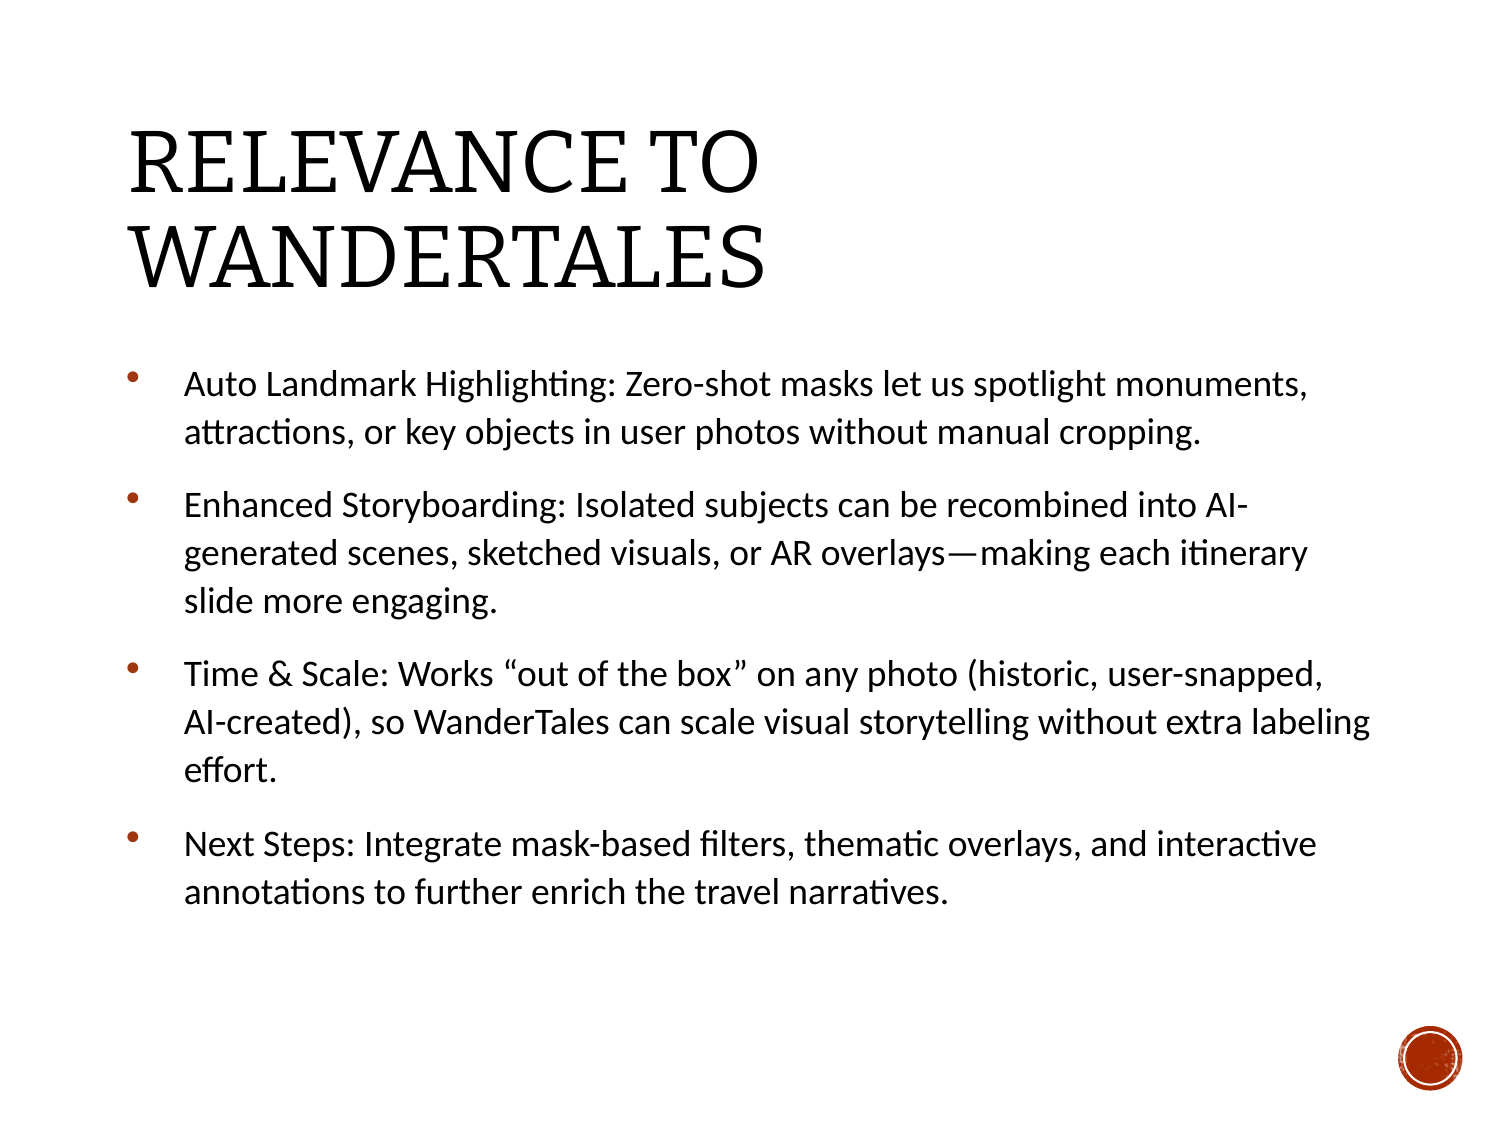

# Relevance to wandertales
Auto Landmark Highlighting: Zero-shot masks let us spotlight monuments, attractions, or key objects in user photos without manual cropping.
Enhanced Storyboarding: Isolated subjects can be recombined into AI-generated scenes, sketched visuals, or AR overlays—making each itinerary slide more engaging.
Time & Scale: Works “out of the box” on any photo (historic, user-snapped, AI-created), so WanderTales can scale visual storytelling without extra labeling effort.
Next Steps: Integrate mask-based filters, thematic overlays, and interactive annotations to further enrich the travel narratives.